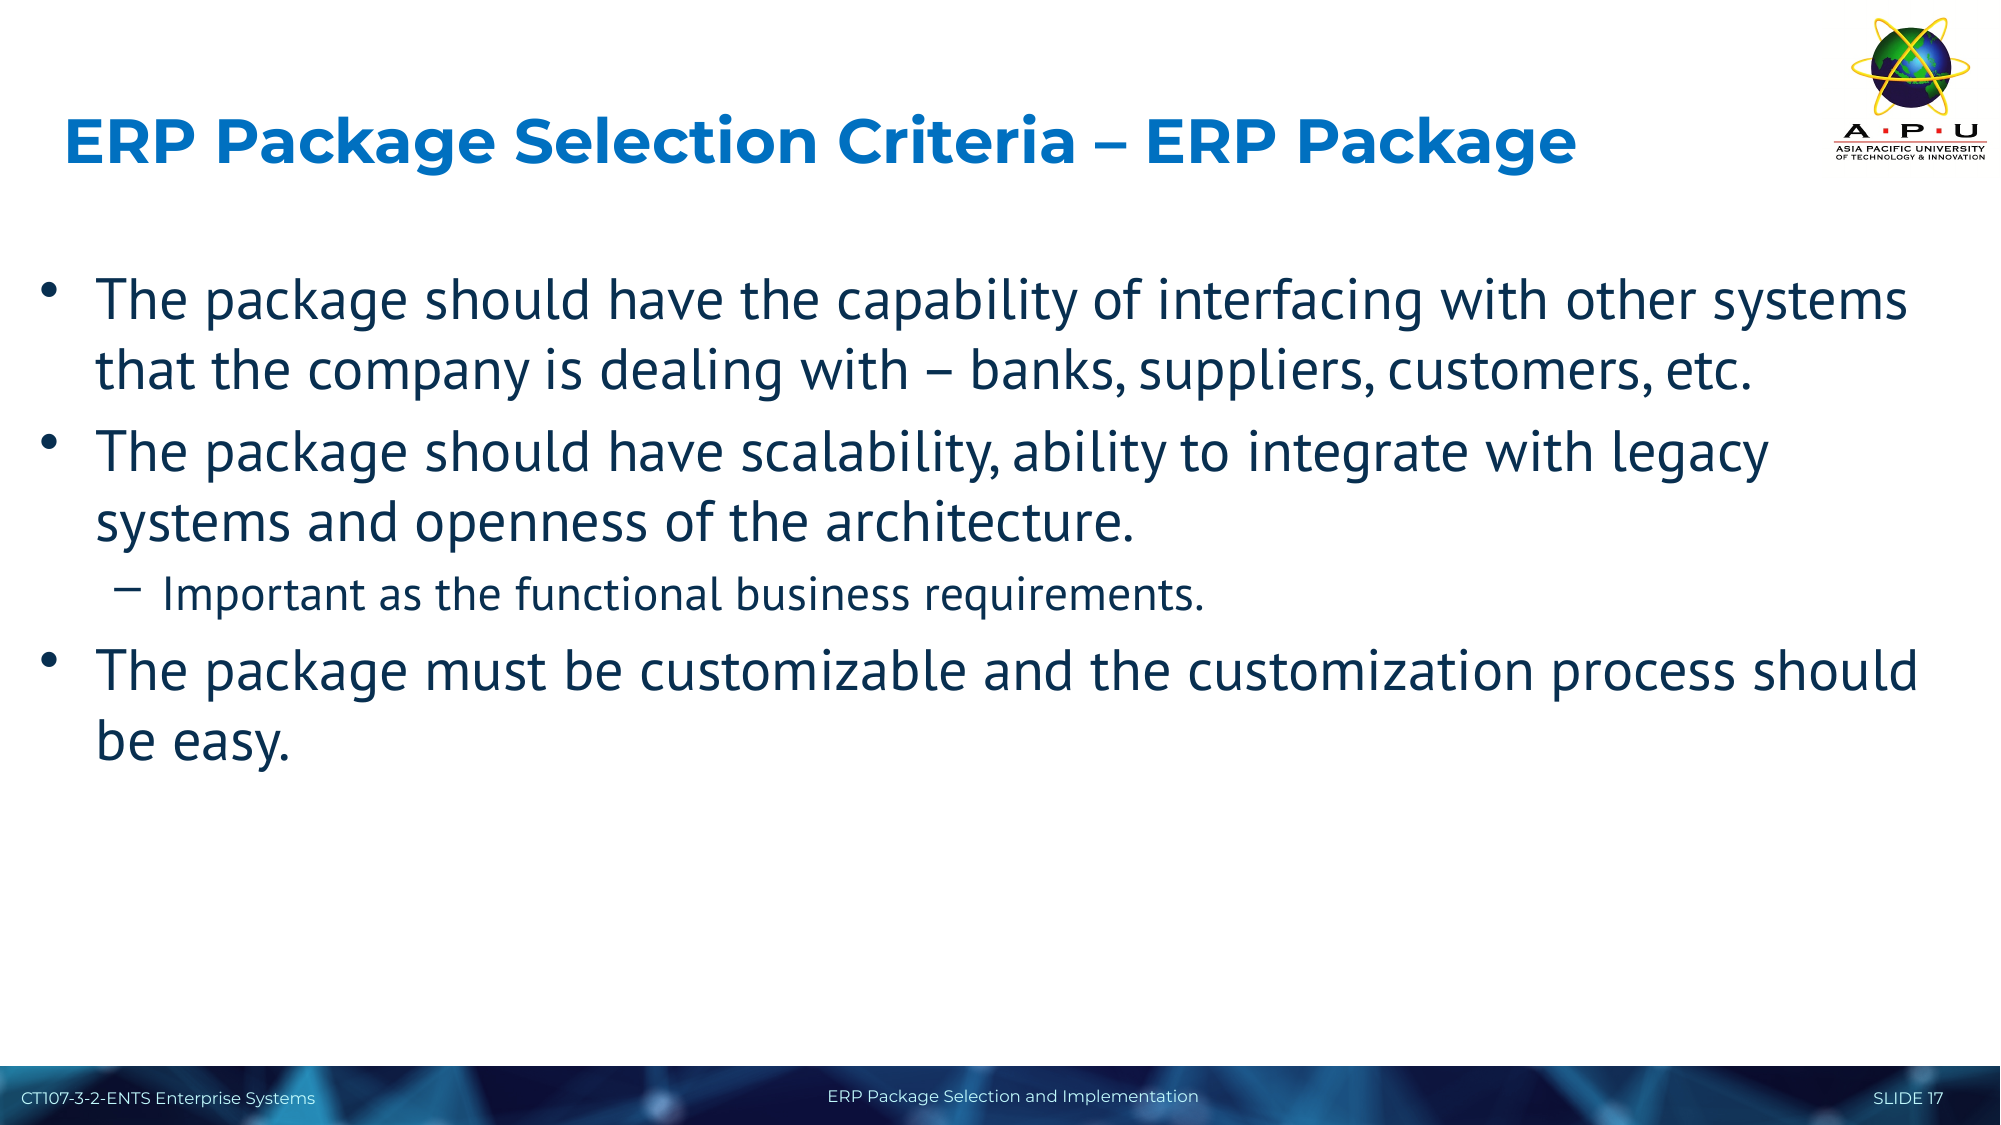

# ERP Package Selection Criteria – ERP Package
The package should have the capability of interfacing with other systems that the company is dealing with – banks, suppliers, customers, etc.
The package should have scalability, ability to integrate with legacy systems and openness of the architecture.
Important as the functional business requirements.
The package must be customizable and the customization process should be easy.